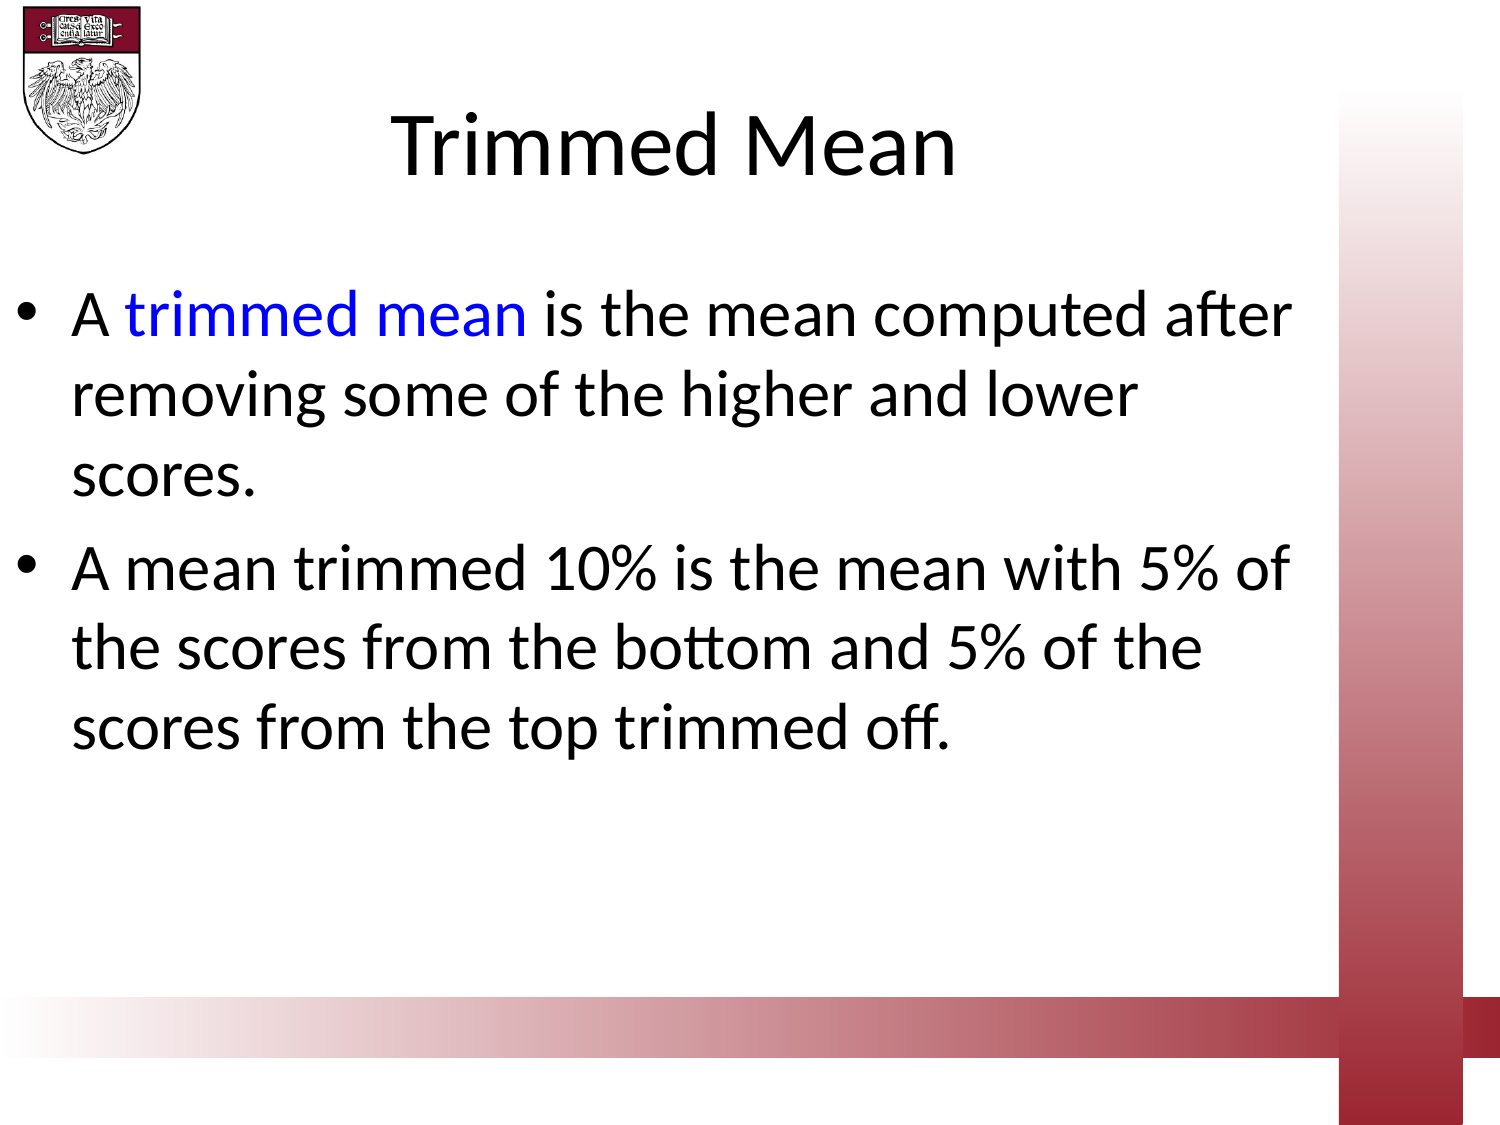

Trimmed Mean
A trimmed mean is the mean computed after removing some of the higher and lower scores.
A mean trimmed 10% is the mean with 5% of the scores from the bottom and 5% of the scores from the top trimmed off.